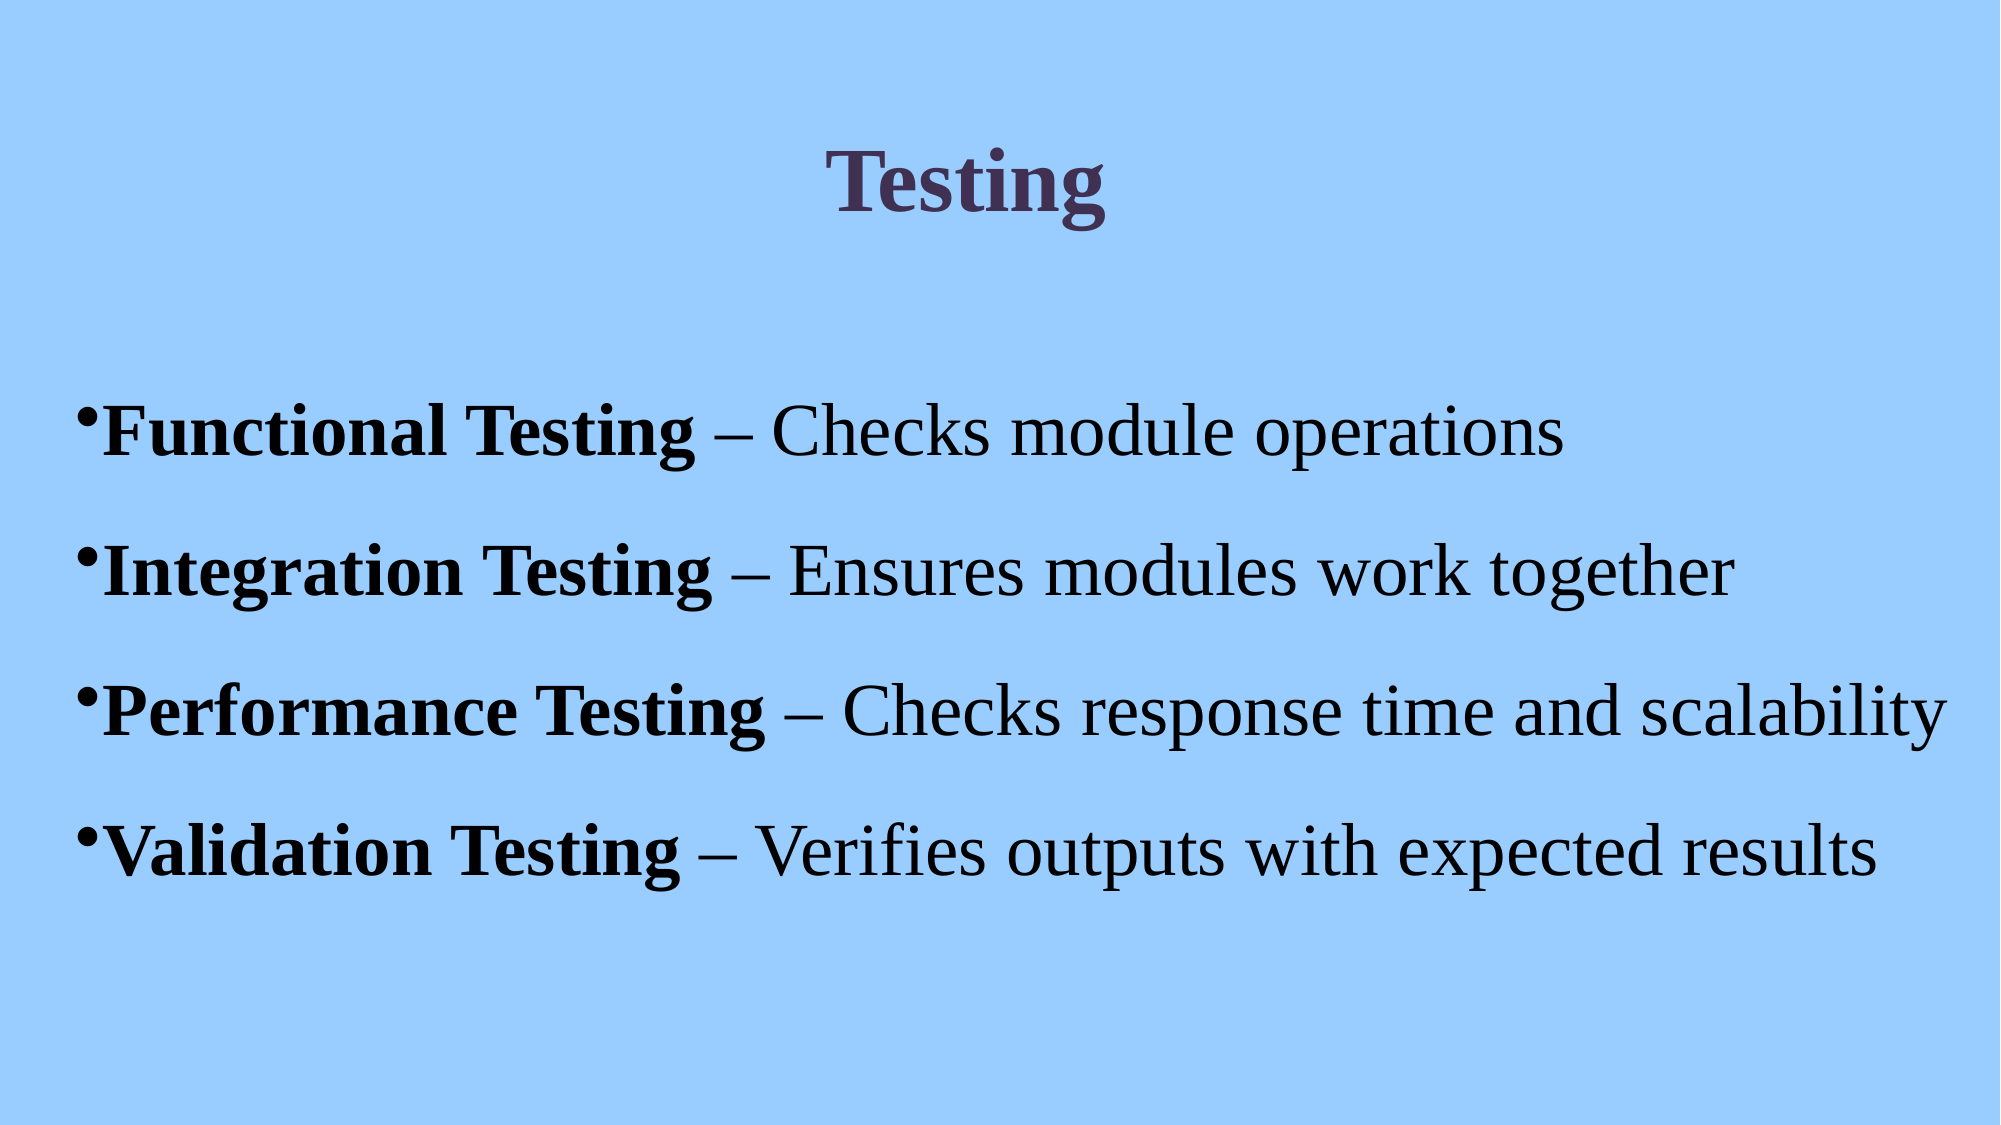

# Testing
Functional Testing – Checks module operations
Integration Testing – Ensures modules work together
Performance Testing – Checks response time and scalability
Validation Testing – Verifies outputs with expected results